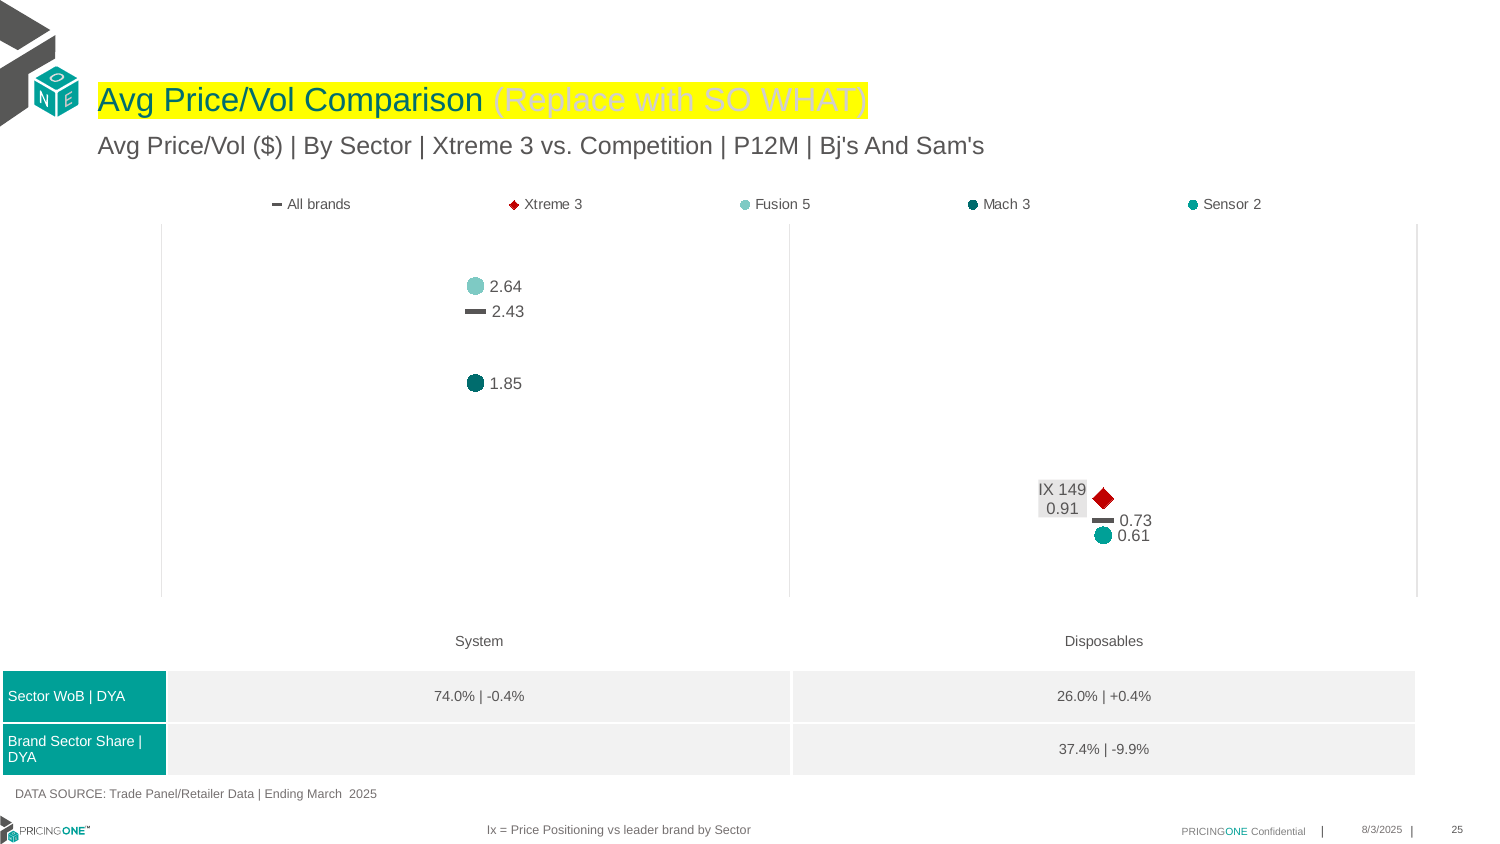

# Avg Price/Vol Comparison (Replace with SO WHAT)
Avg Price/Vol ($) | By Sector | Xtreme 3 vs. Competition | P12M | Bj's And Sam's

### Chart

| Category | All brands | Xtreme 3 | Fusion 5 | Mach 3 | Sensor 2 |
|---|---|---|---|---|---|
| None | 2.43 | None | 2.64 | 1.85 | None |
| IX 149 | 0.73 | 0.91 | None | None | 0.61 |
|  | System | Disposables |
| --- | --- | --- |
| Sector WoB | DYA | 74.0% | -0.4% | 26.0% | +0.4% |
| Brand Sector Share | DYA |  | 37.4% | -9.9% |
DATA SOURCE: Trade Panel/Retailer Data | Ending March  2025
Ix = Price Positioning vs leader brand by Sector
8/3/2025
25